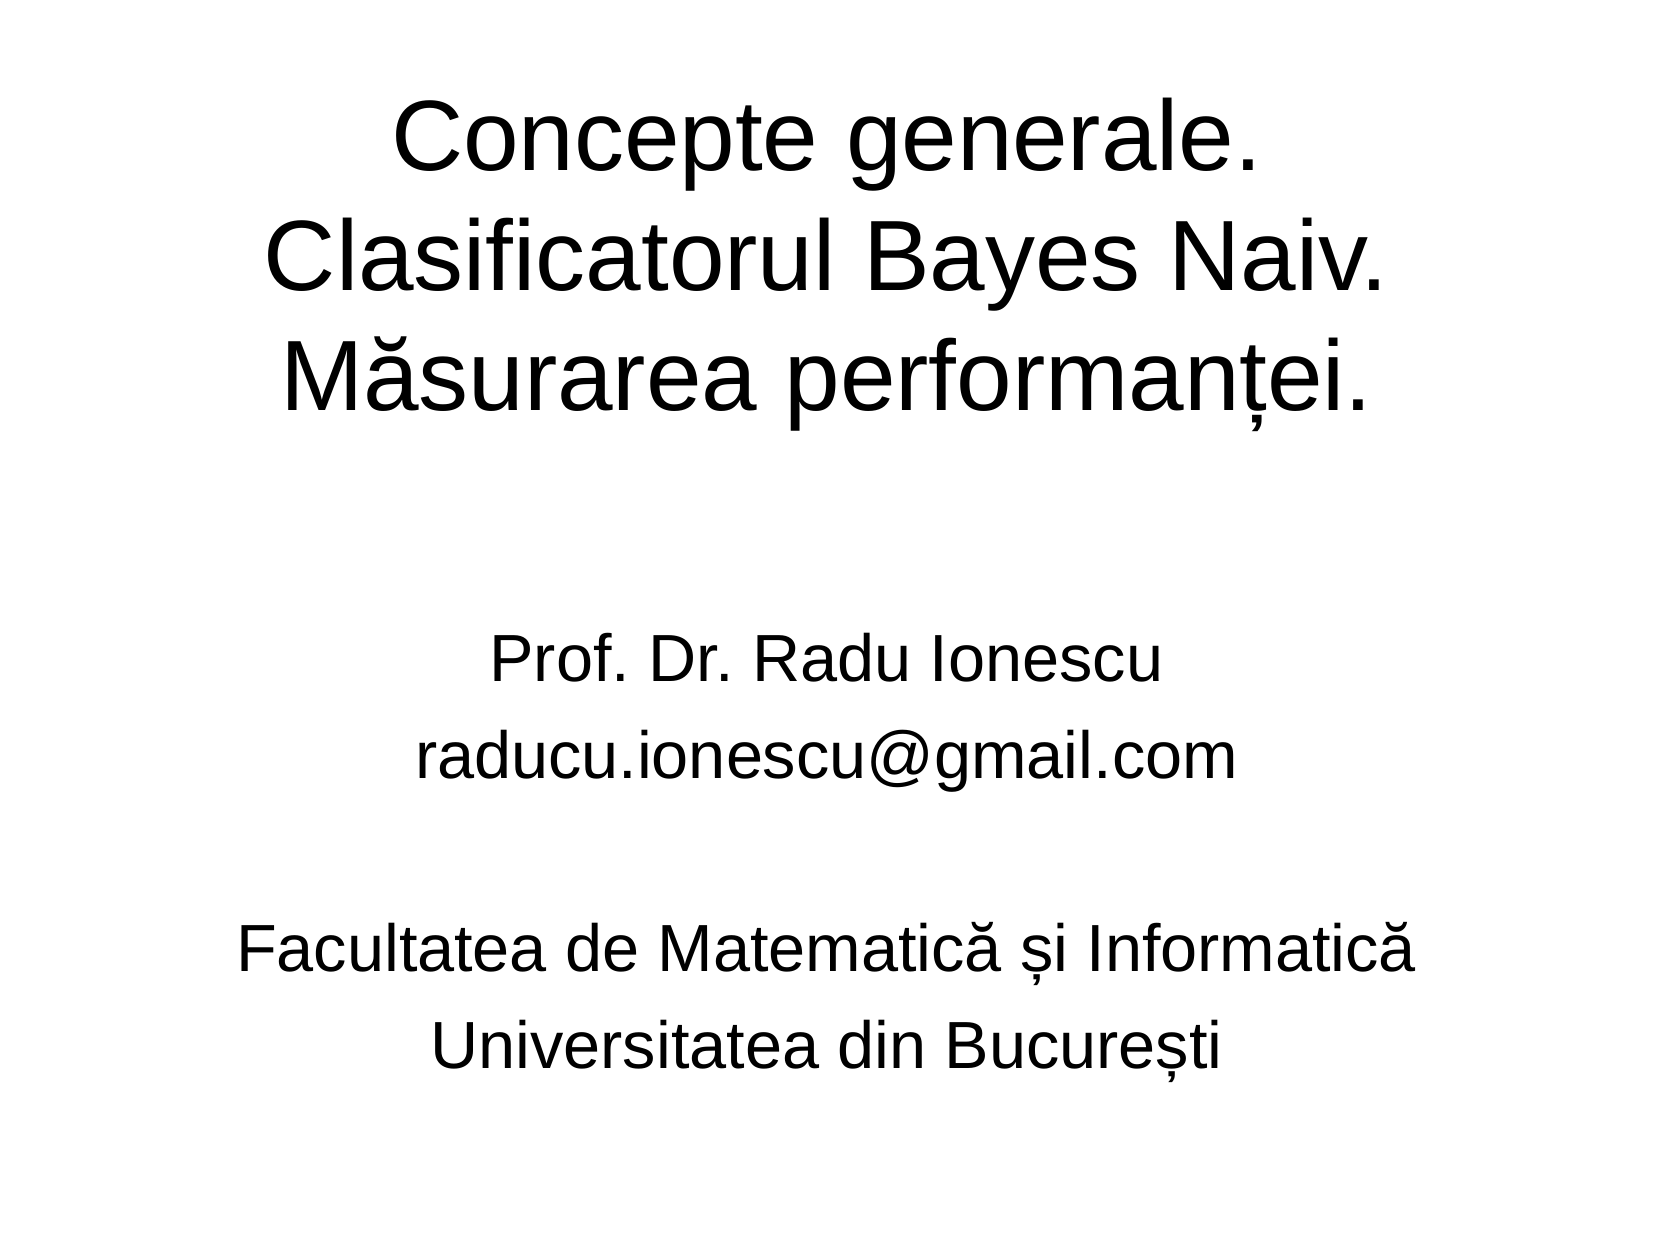

Concepte generale.
Clasificatorul Bayes Naiv.
Măsurarea performanței.
Prof. Dr. Radu Ionescu
raducu.ionescu@gmail.com

Facultatea de Matematică și Informatică
Universitatea din București